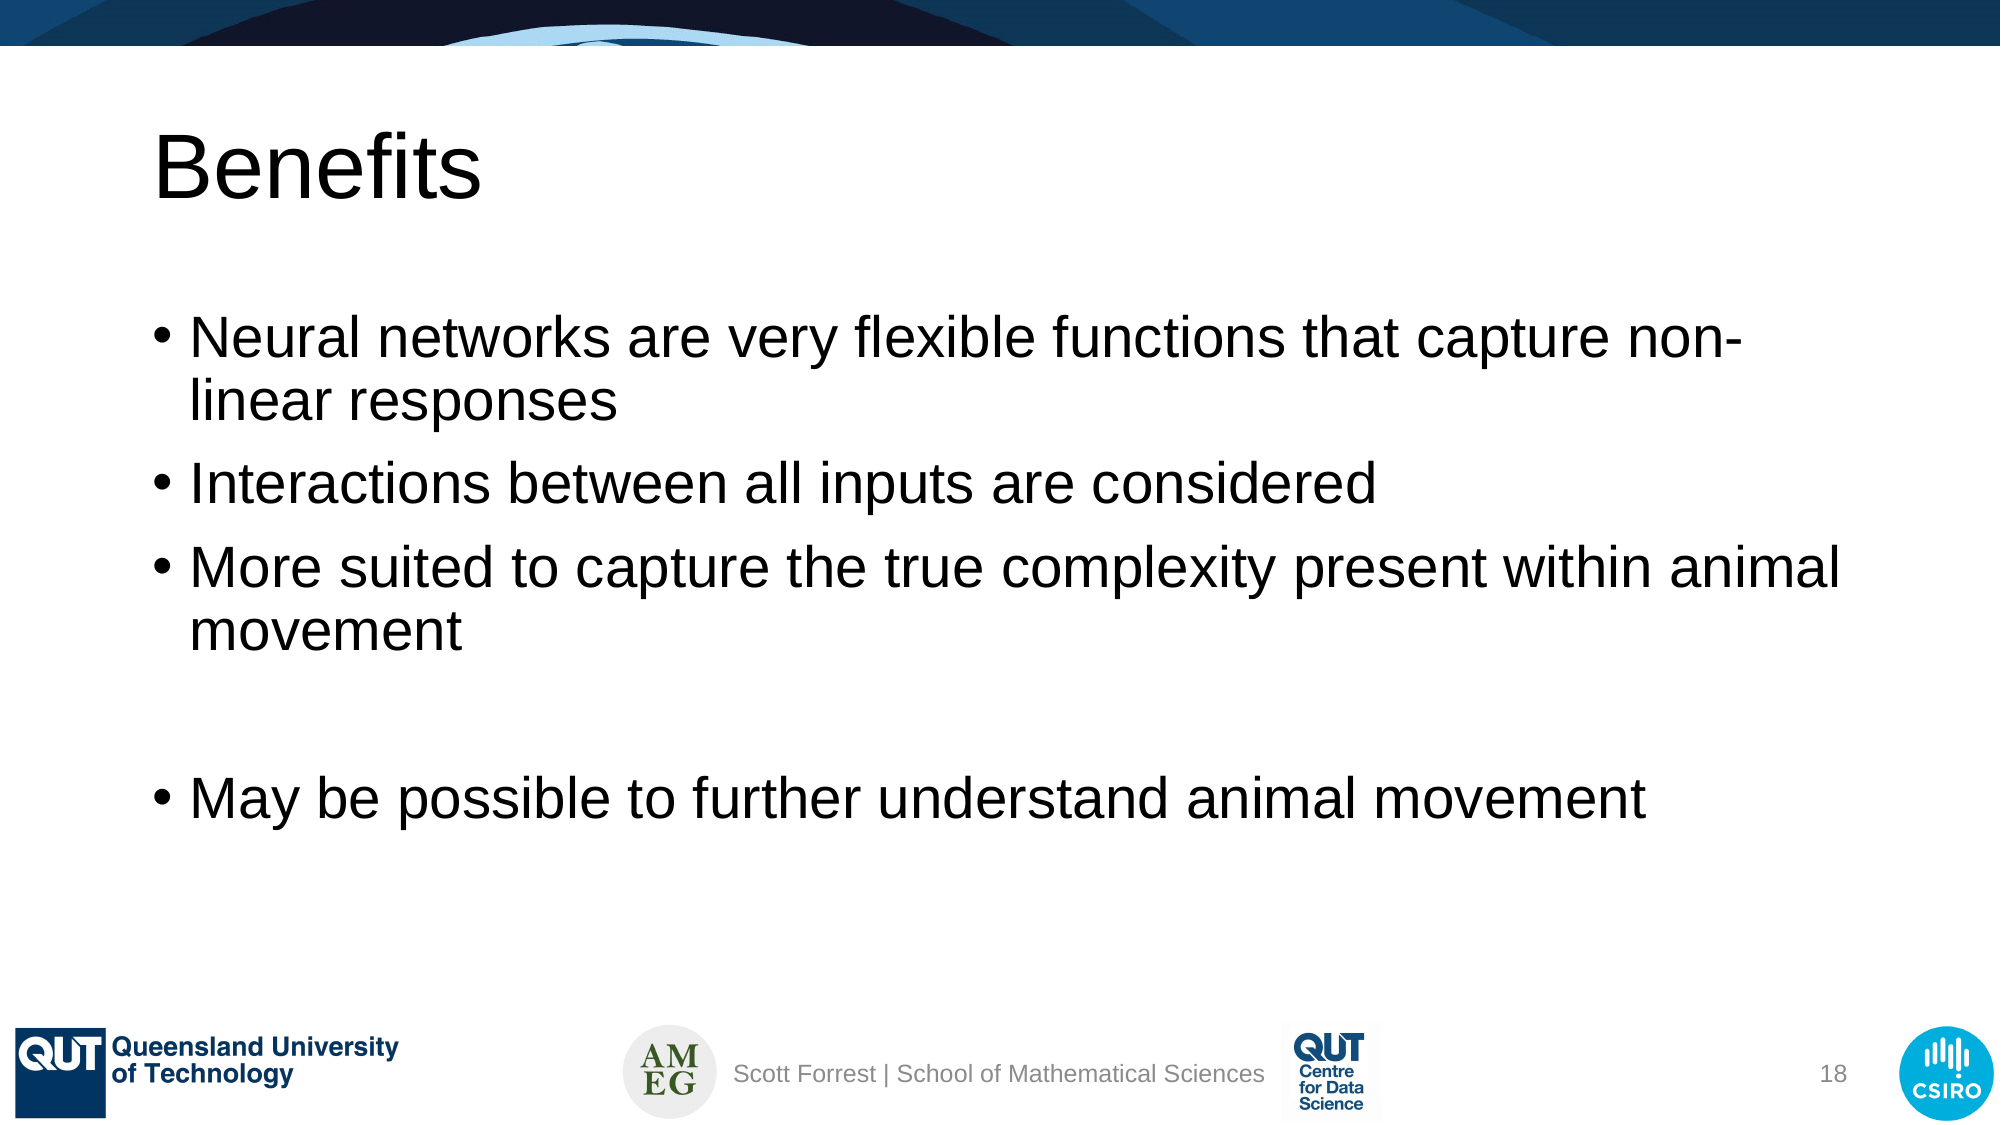

# Benefits
Neural networks are very flexible functions that capture non-linear responses
Interactions between all inputs are considered
More suited to capture the true complexity present within animal movement

May be possible to further understand animal movement

Scott Forrest | School of Mathematical Sciences
18